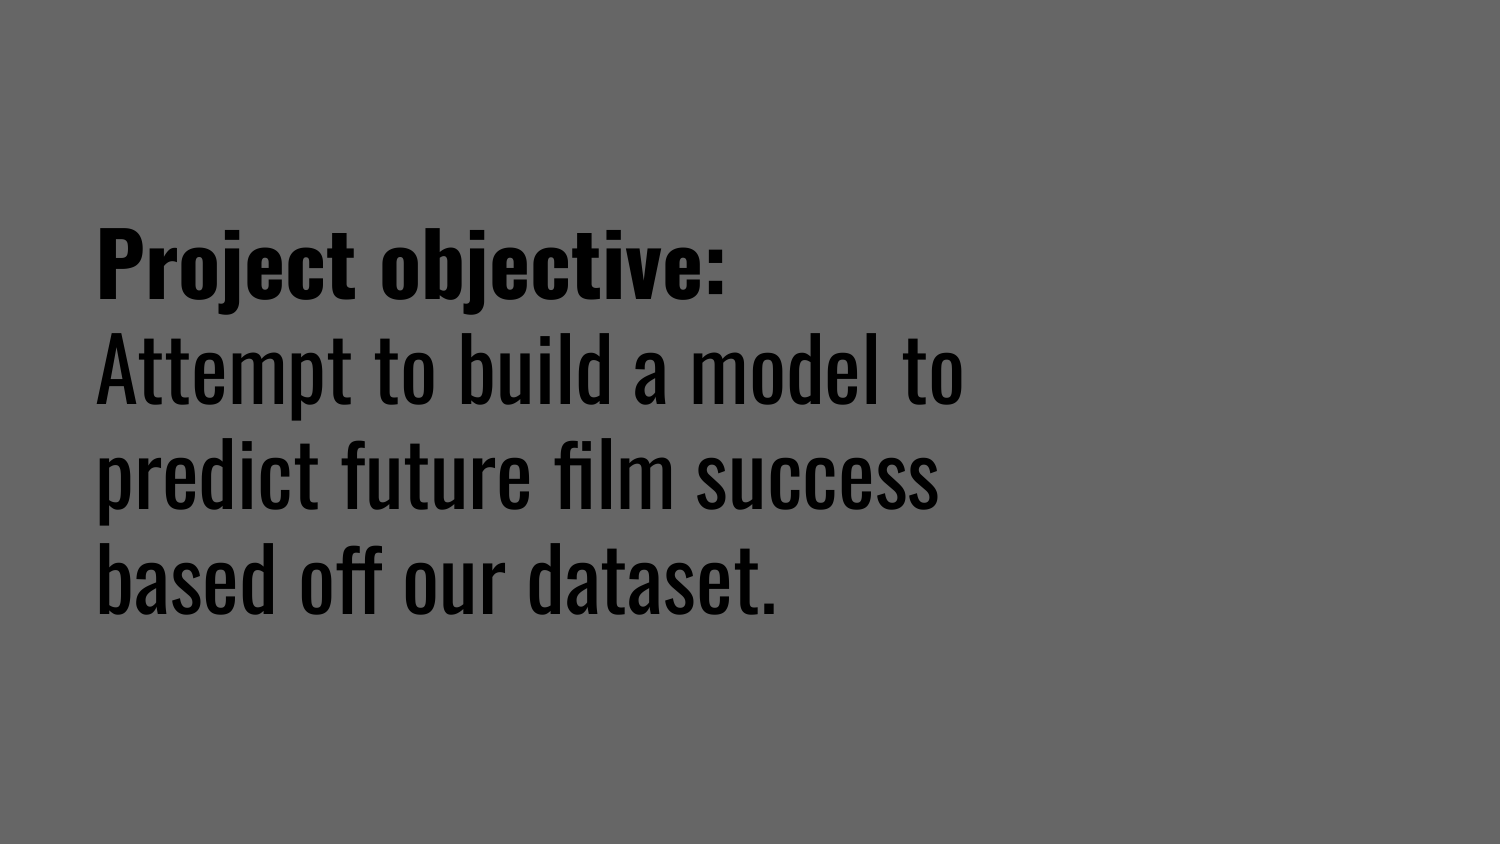

# Project objective:
Attempt to build a model to predict future film success based off our dataset.